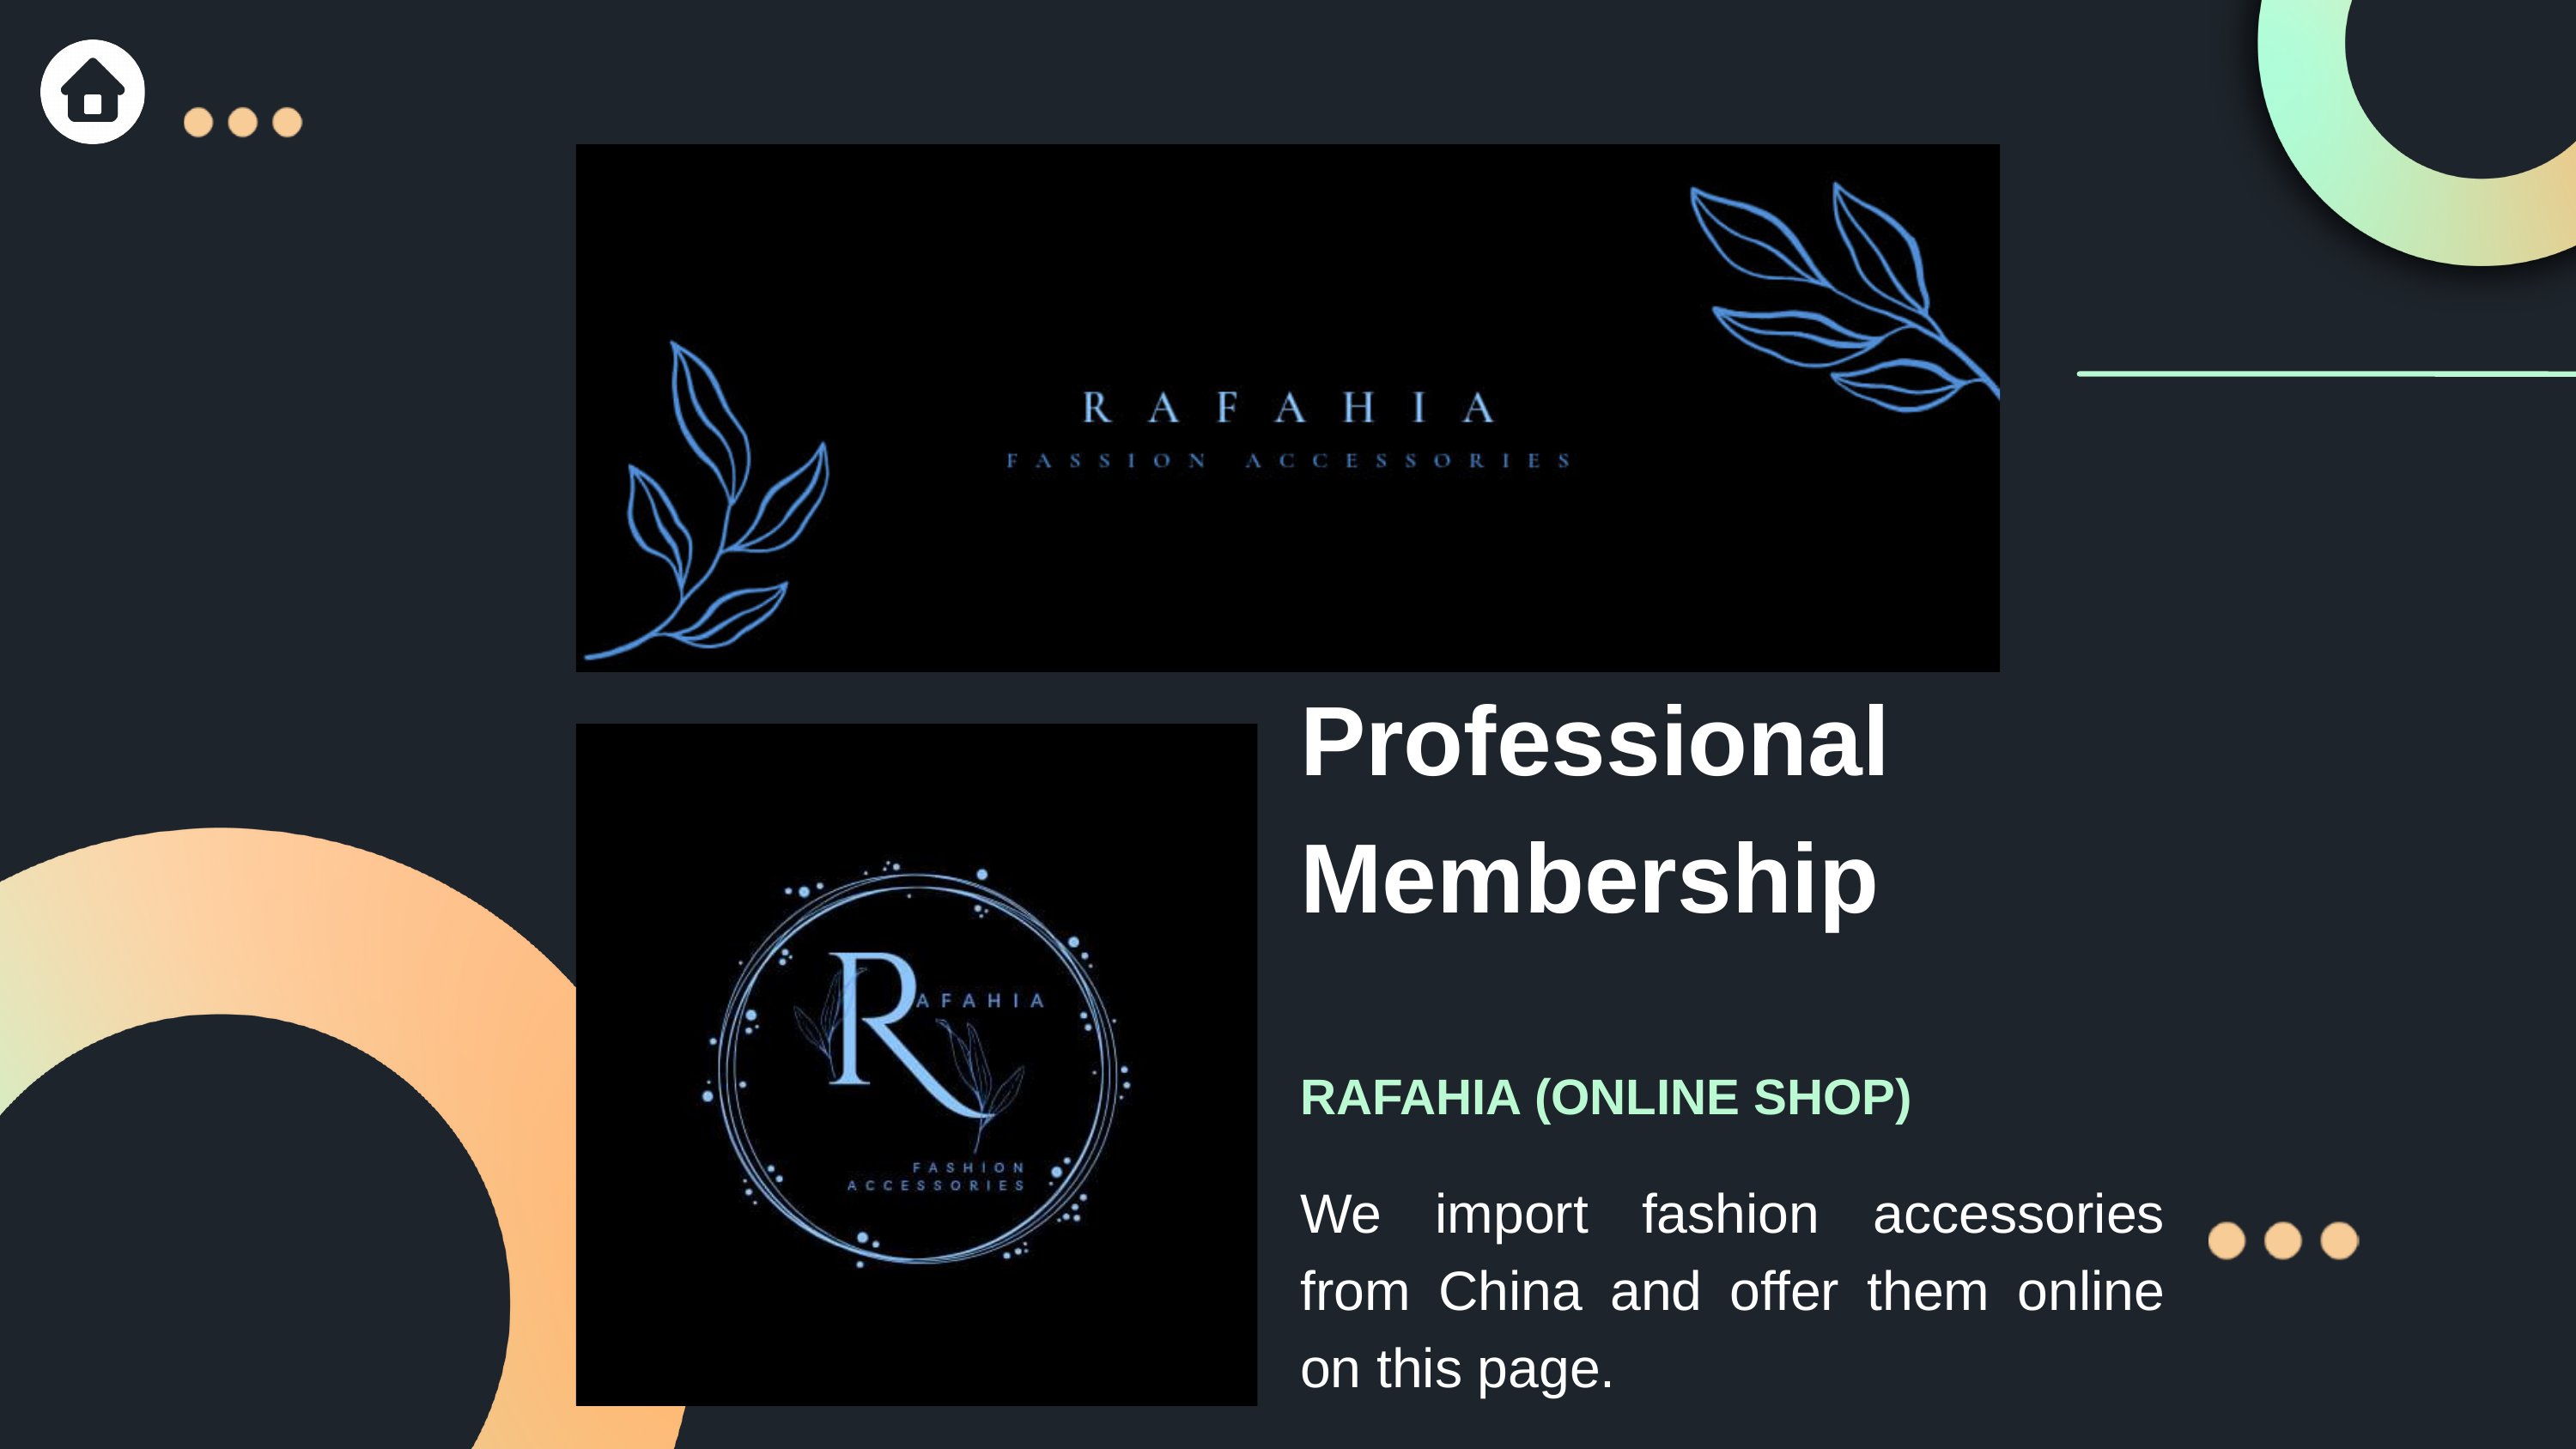

Professional Membership
RAFAHIA (ONLINE SHOP)
We import fashion accessories from China and offer them online on this page.